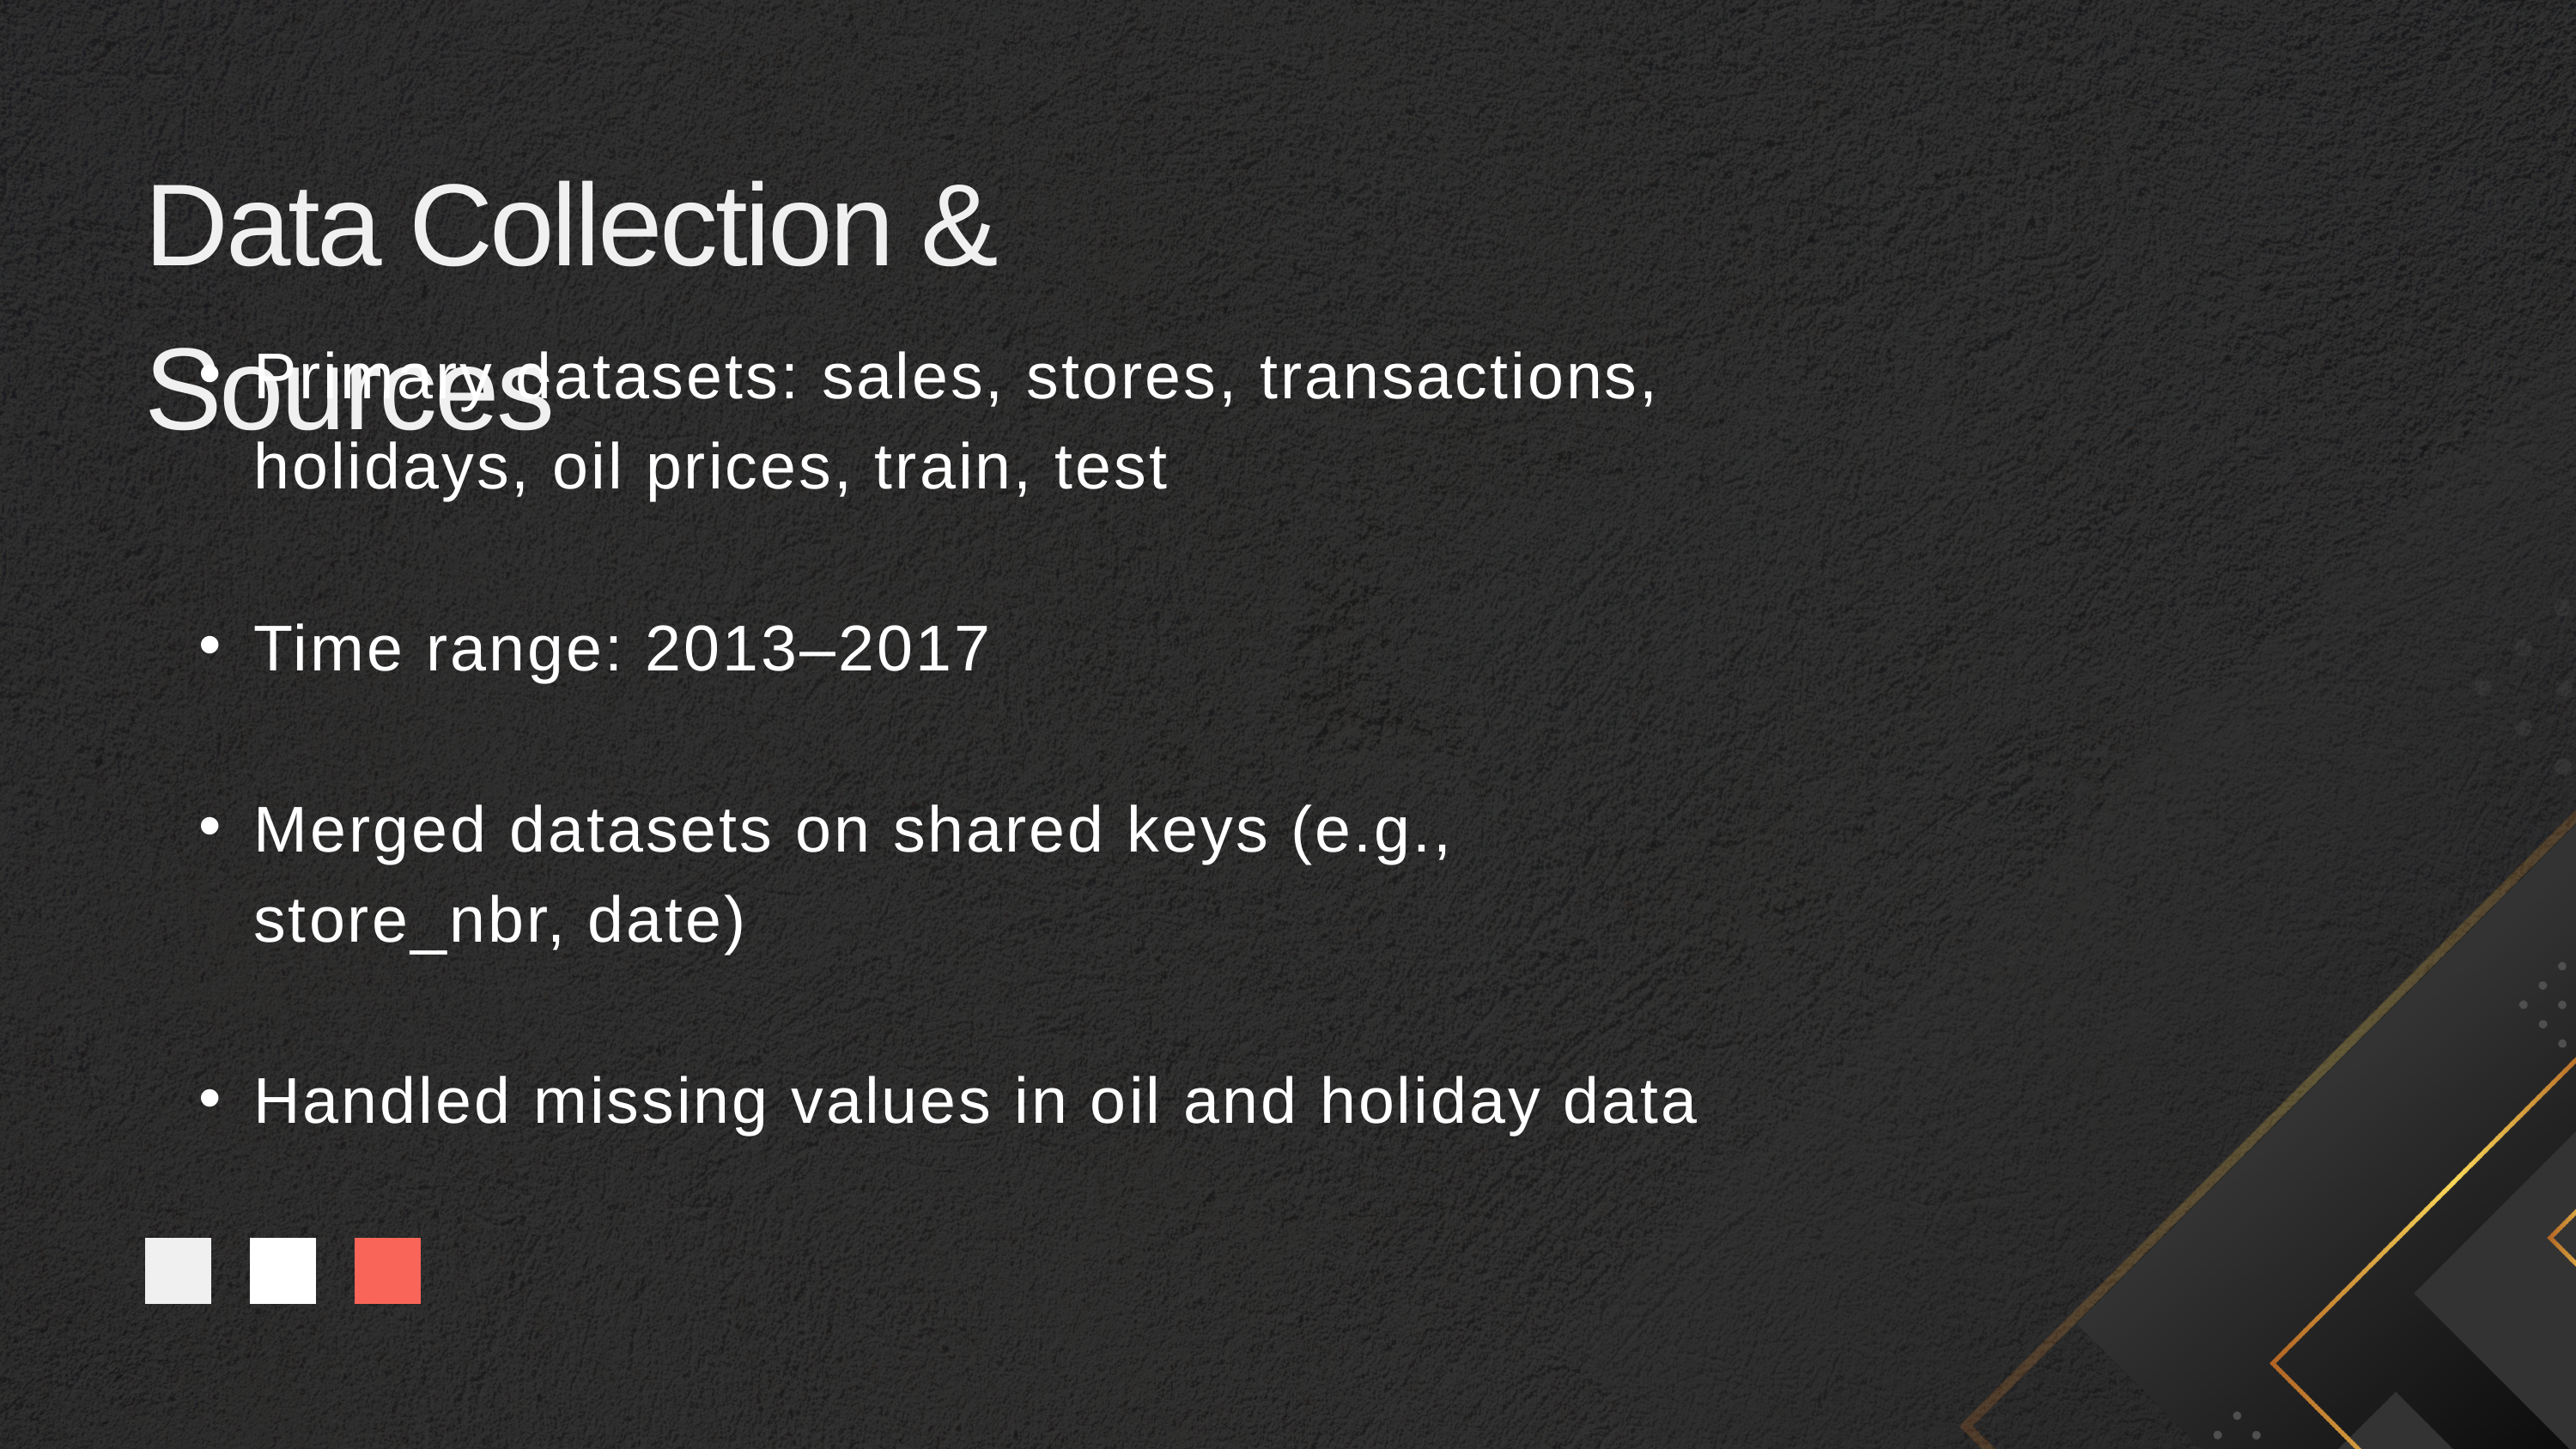

Data Collection & Sources

Primary datasets: sales, stores, transactions, holidays, oil prices, train, test

Time range: 2013–2017

Merged datasets on shared keys (e.g., store_nbr, date)

Handled missing values in oil and holiday data